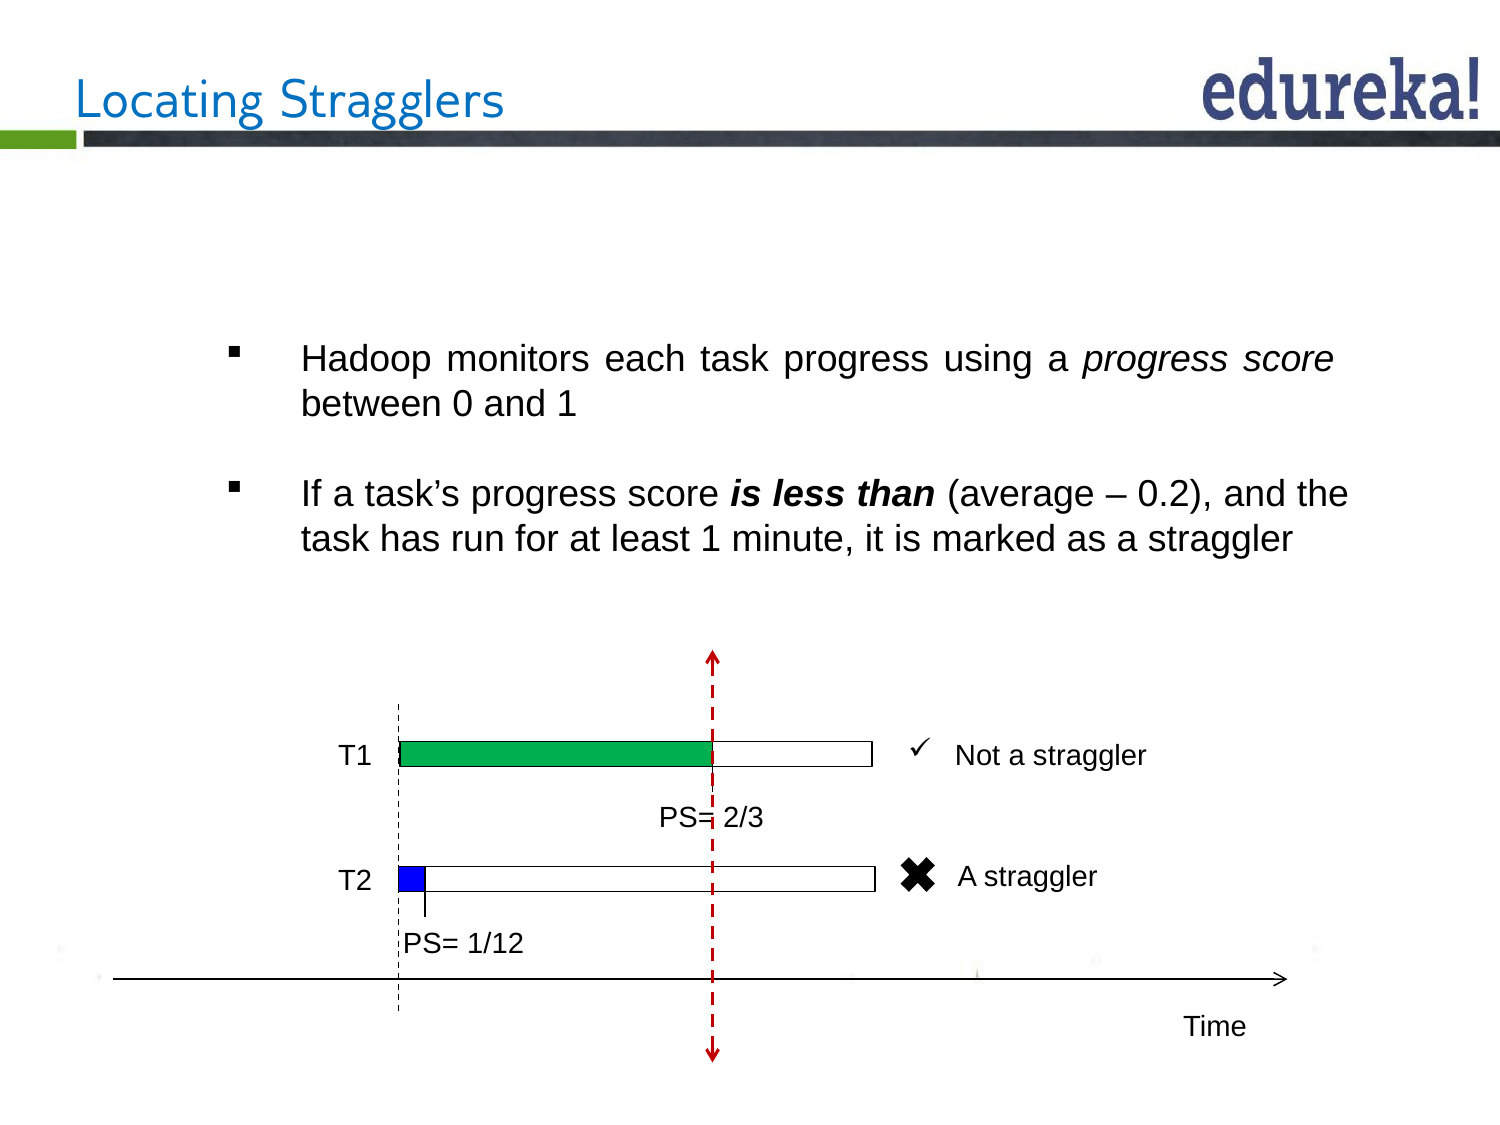

# Locating Stragglers
How does Hadoop locate stragglers?

Hadoop monitors each task progress using a progress score
between 0 and 1

If a task’s progress score is less than (average – 0.2), and the task has run for at least 1 minute, it is marked as a straggler

Not a straggler
T1

PS= 2/3

A straggler
T2

PS= 1/12
Time